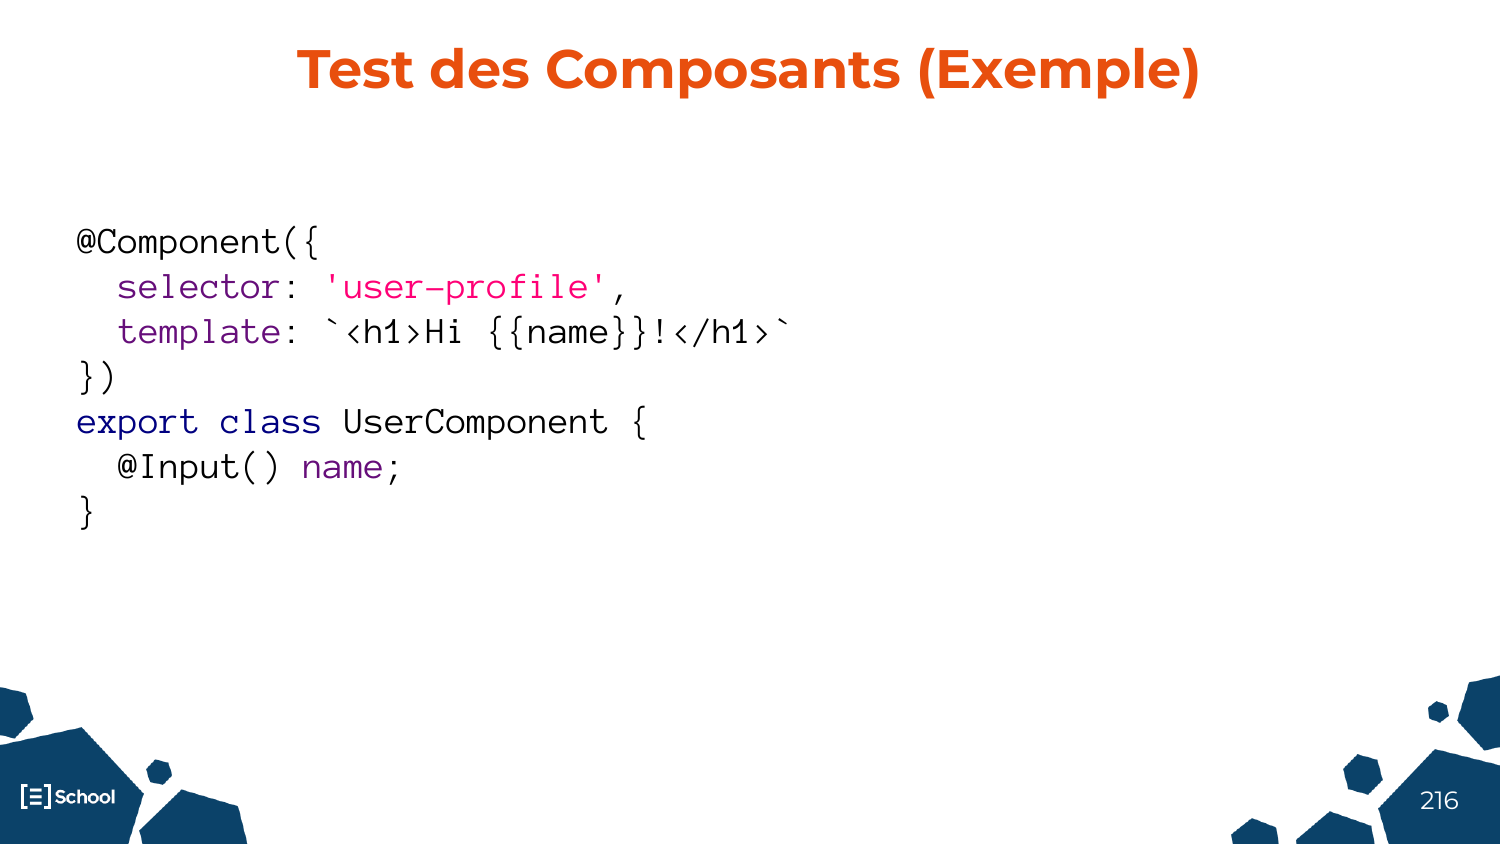

Test des Composants (Exemple)
@Component({
  selector: 'user-profile',
  template: `<h1>Hi {{name}}!</h1>`
})
export class UserComponent {
  @Input() name;
}

216